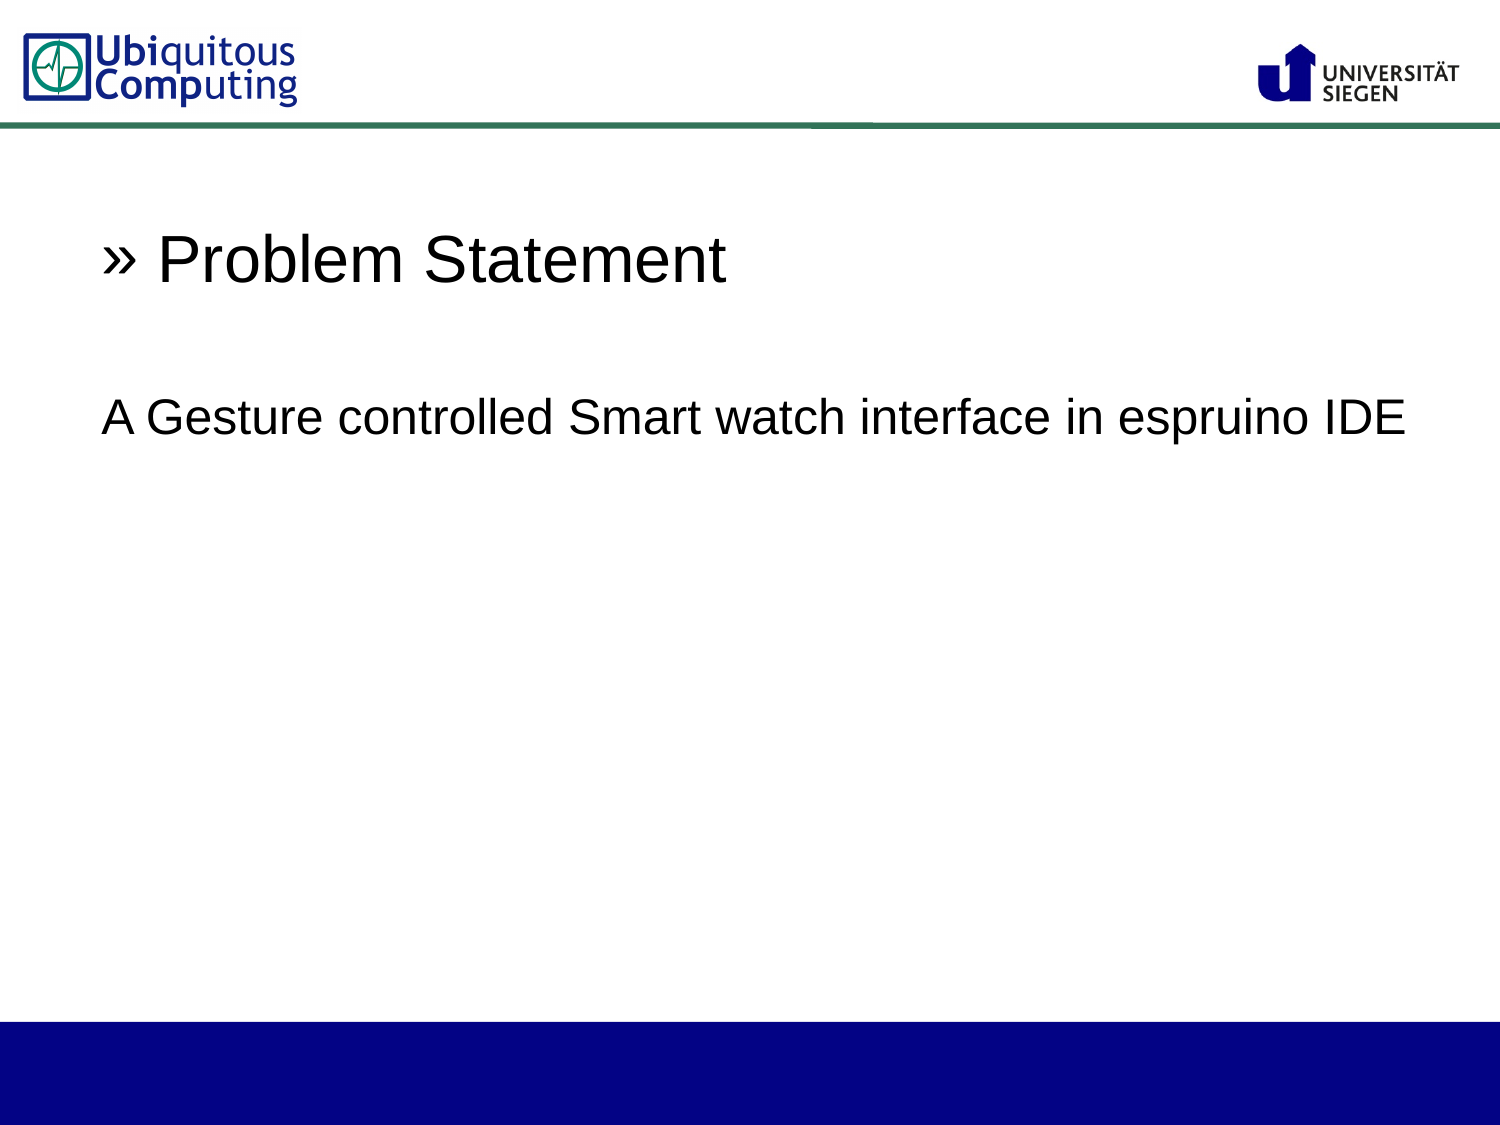

Problem Statement

A Gesture controlled Smart watch interface in espruino IDE